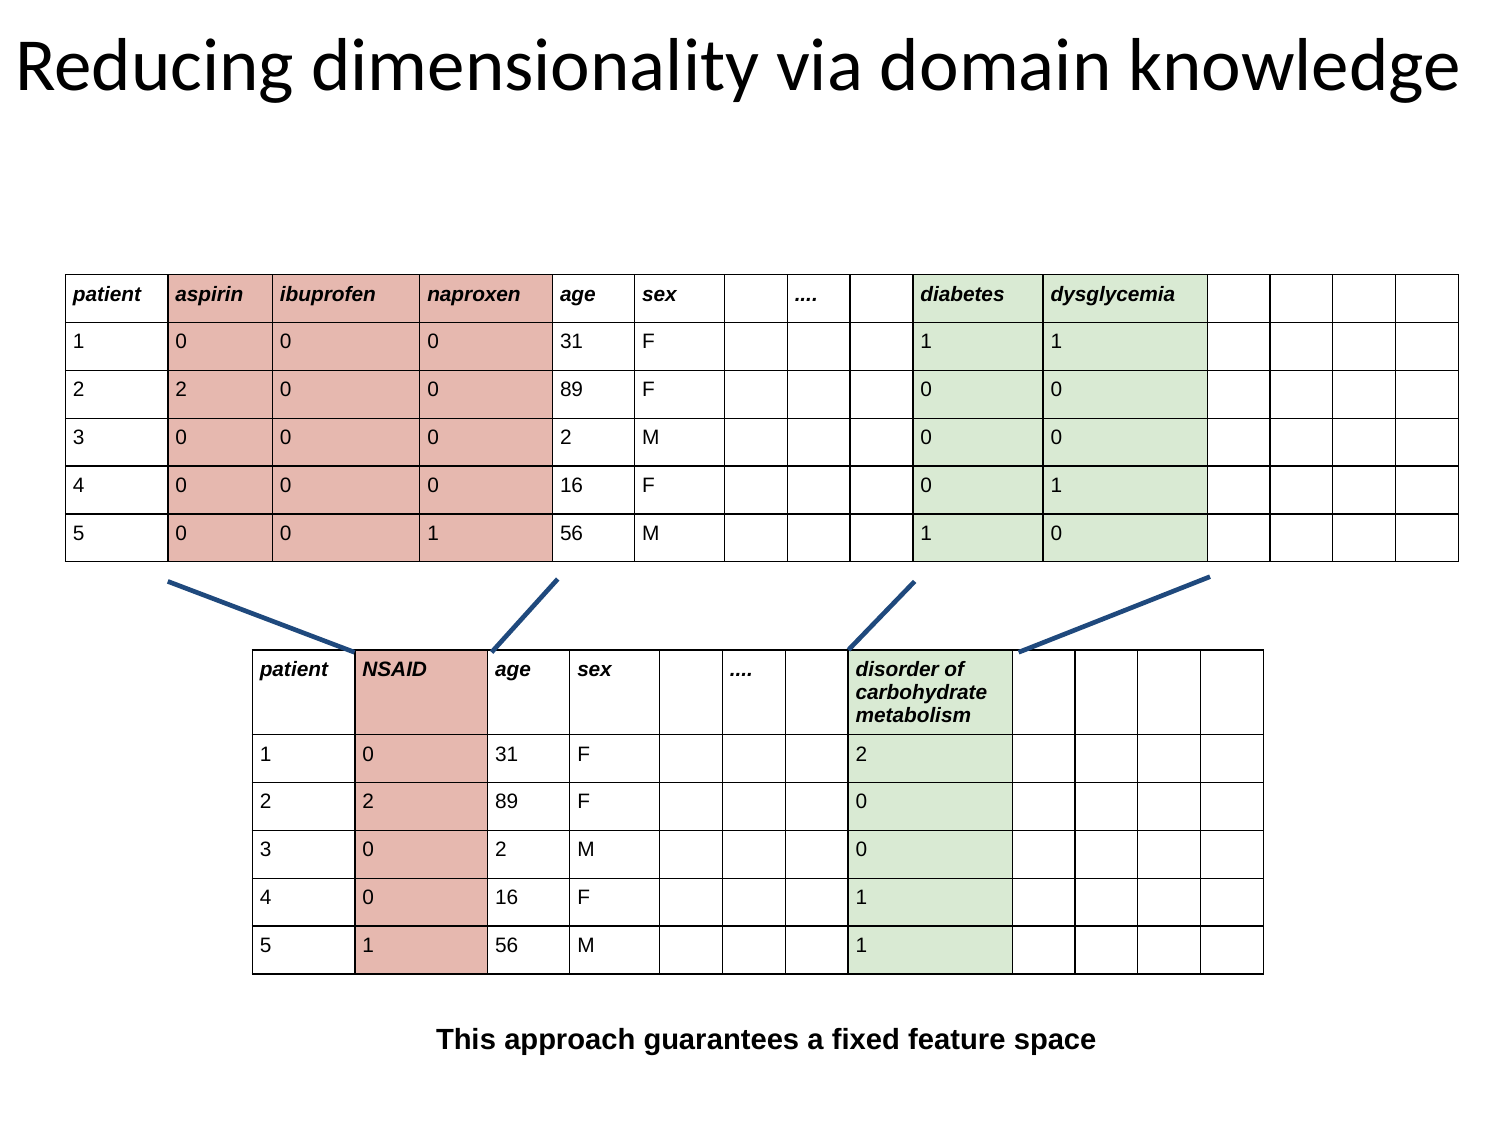

# Reducing dimensionality via domain knowledge
| patient | aspirin | ibuprofen | naproxen | age | sex |  | .... |  | diabetes | dysglycemia |  |  |  |  |
| --- | --- | --- | --- | --- | --- | --- | --- | --- | --- | --- | --- | --- | --- | --- |
| 1 | 0 | 0 | 0 | 31 | F |  |  |  | 1 | 1 |  |  |  |  |
| 2 | 2 | 0 | 0 | 89 | F |  |  |  | 0 | 0 |  |  |  |  |
| 3 | 0 | 0 | 0 | 2 | M |  |  |  | 0 | 0 |  |  |  |  |
| 4 | 0 | 0 | 0 | 16 | F |  |  |  | 0 | 1 |  |  |  |  |
| 5 | 0 | 0 | 1 | 56 | M |  |  |  | 1 | 0 |  |  |  |  |
| patient | NSAID | age | sex |  | .... |  | disorder of carbohydrate metabolism |  |  |  |  |
| --- | --- | --- | --- | --- | --- | --- | --- | --- | --- | --- | --- |
| 1 | 0 | 31 | F |  |  |  | 2 |  |  |  |  |
| 2 | 2 | 89 | F |  |  |  | 0 |  |  |  |  |
| 3 | 0 | 2 | M |  |  |  | 0 |  |  |  |  |
| 4 | 0 | 16 | F |  |  |  | 1 |  |  |  |  |
| 5 | 1 | 56 | M |  |  |  | 1 |  |  |  |  |
This approach guarantees a fixed feature space